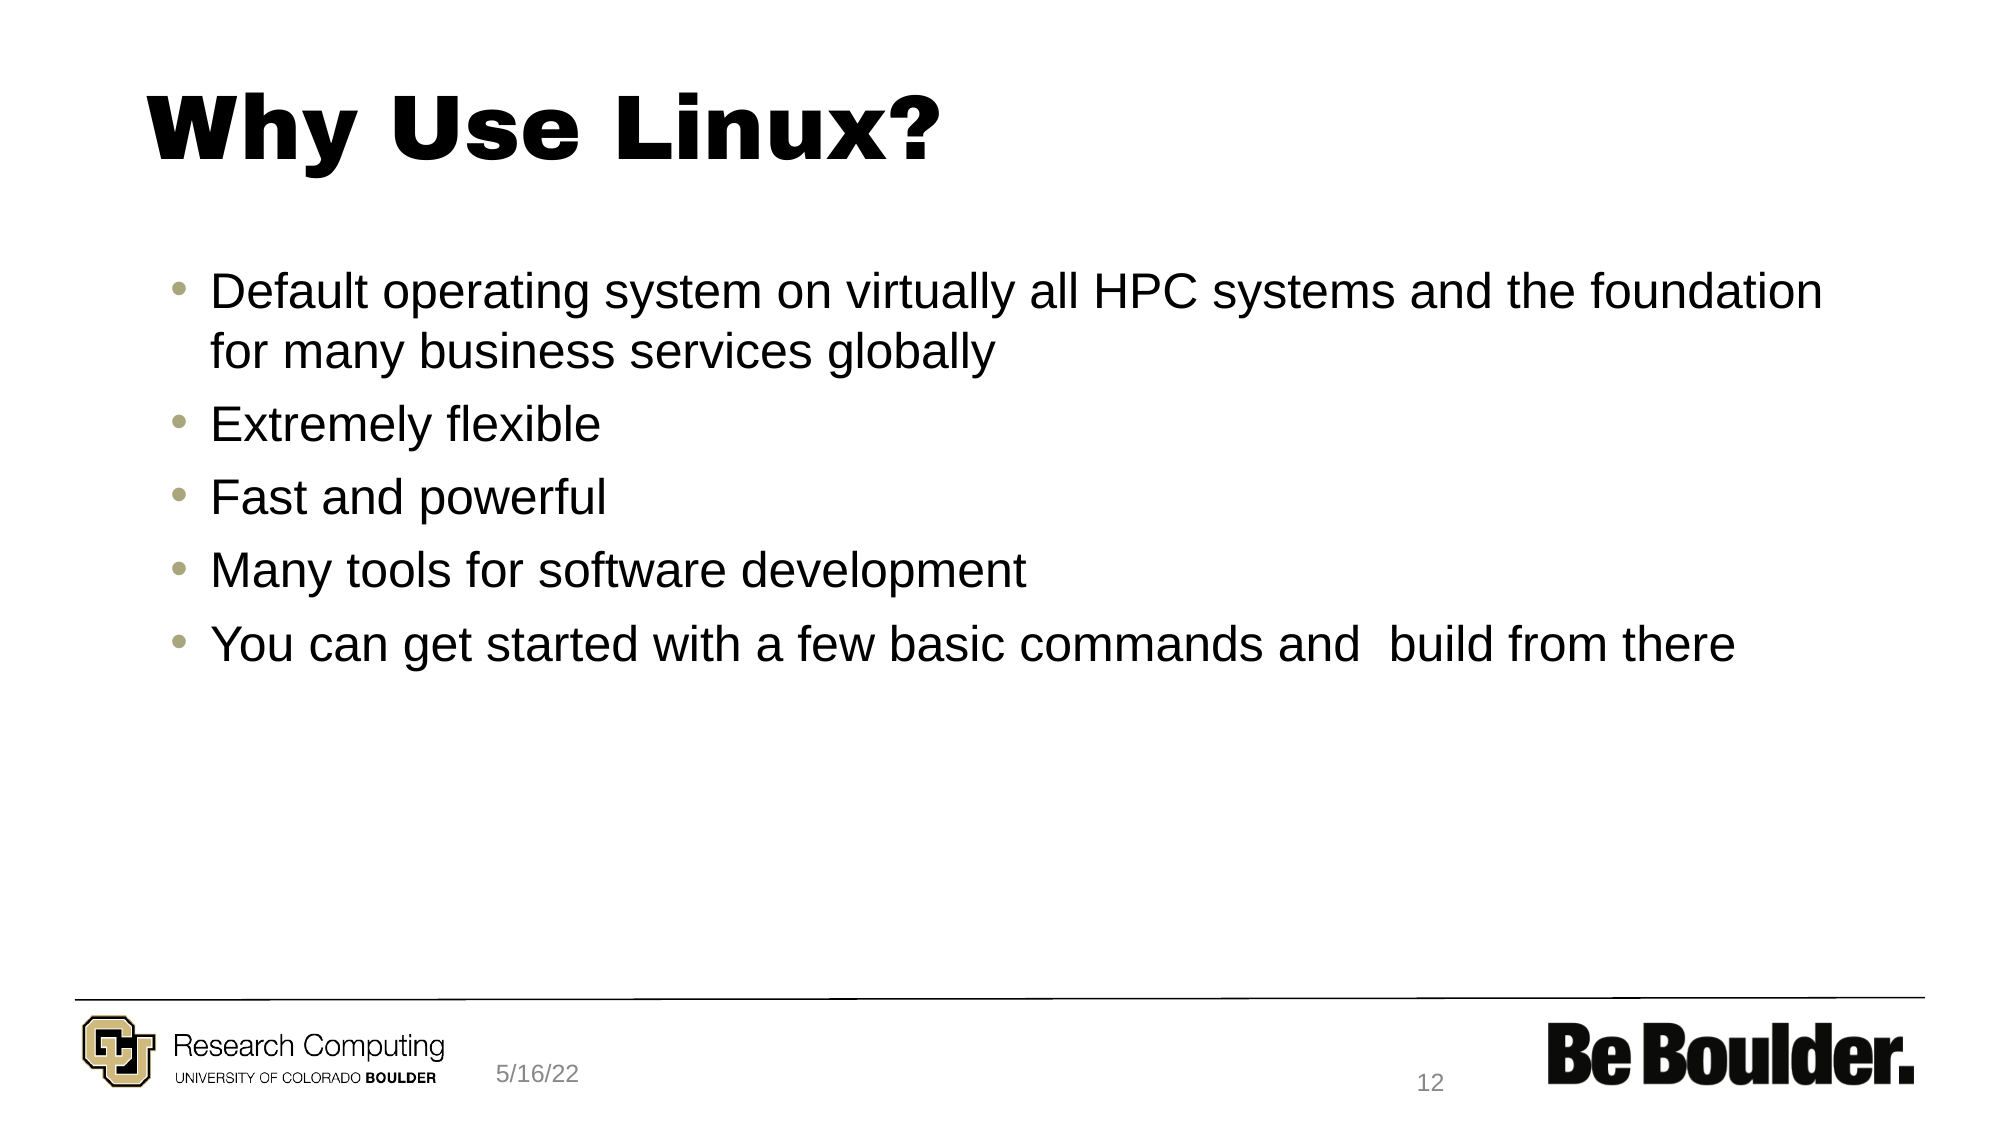

# Why Use Linux?
Default operating system on virtually all HPC systems and the foundation for many business services globally
Extremely flexible
Fast and powerful
Many tools for software development
You can get started with a few basic commands and  build from there

5/16/22
12
SC Spinup 1 - Linux